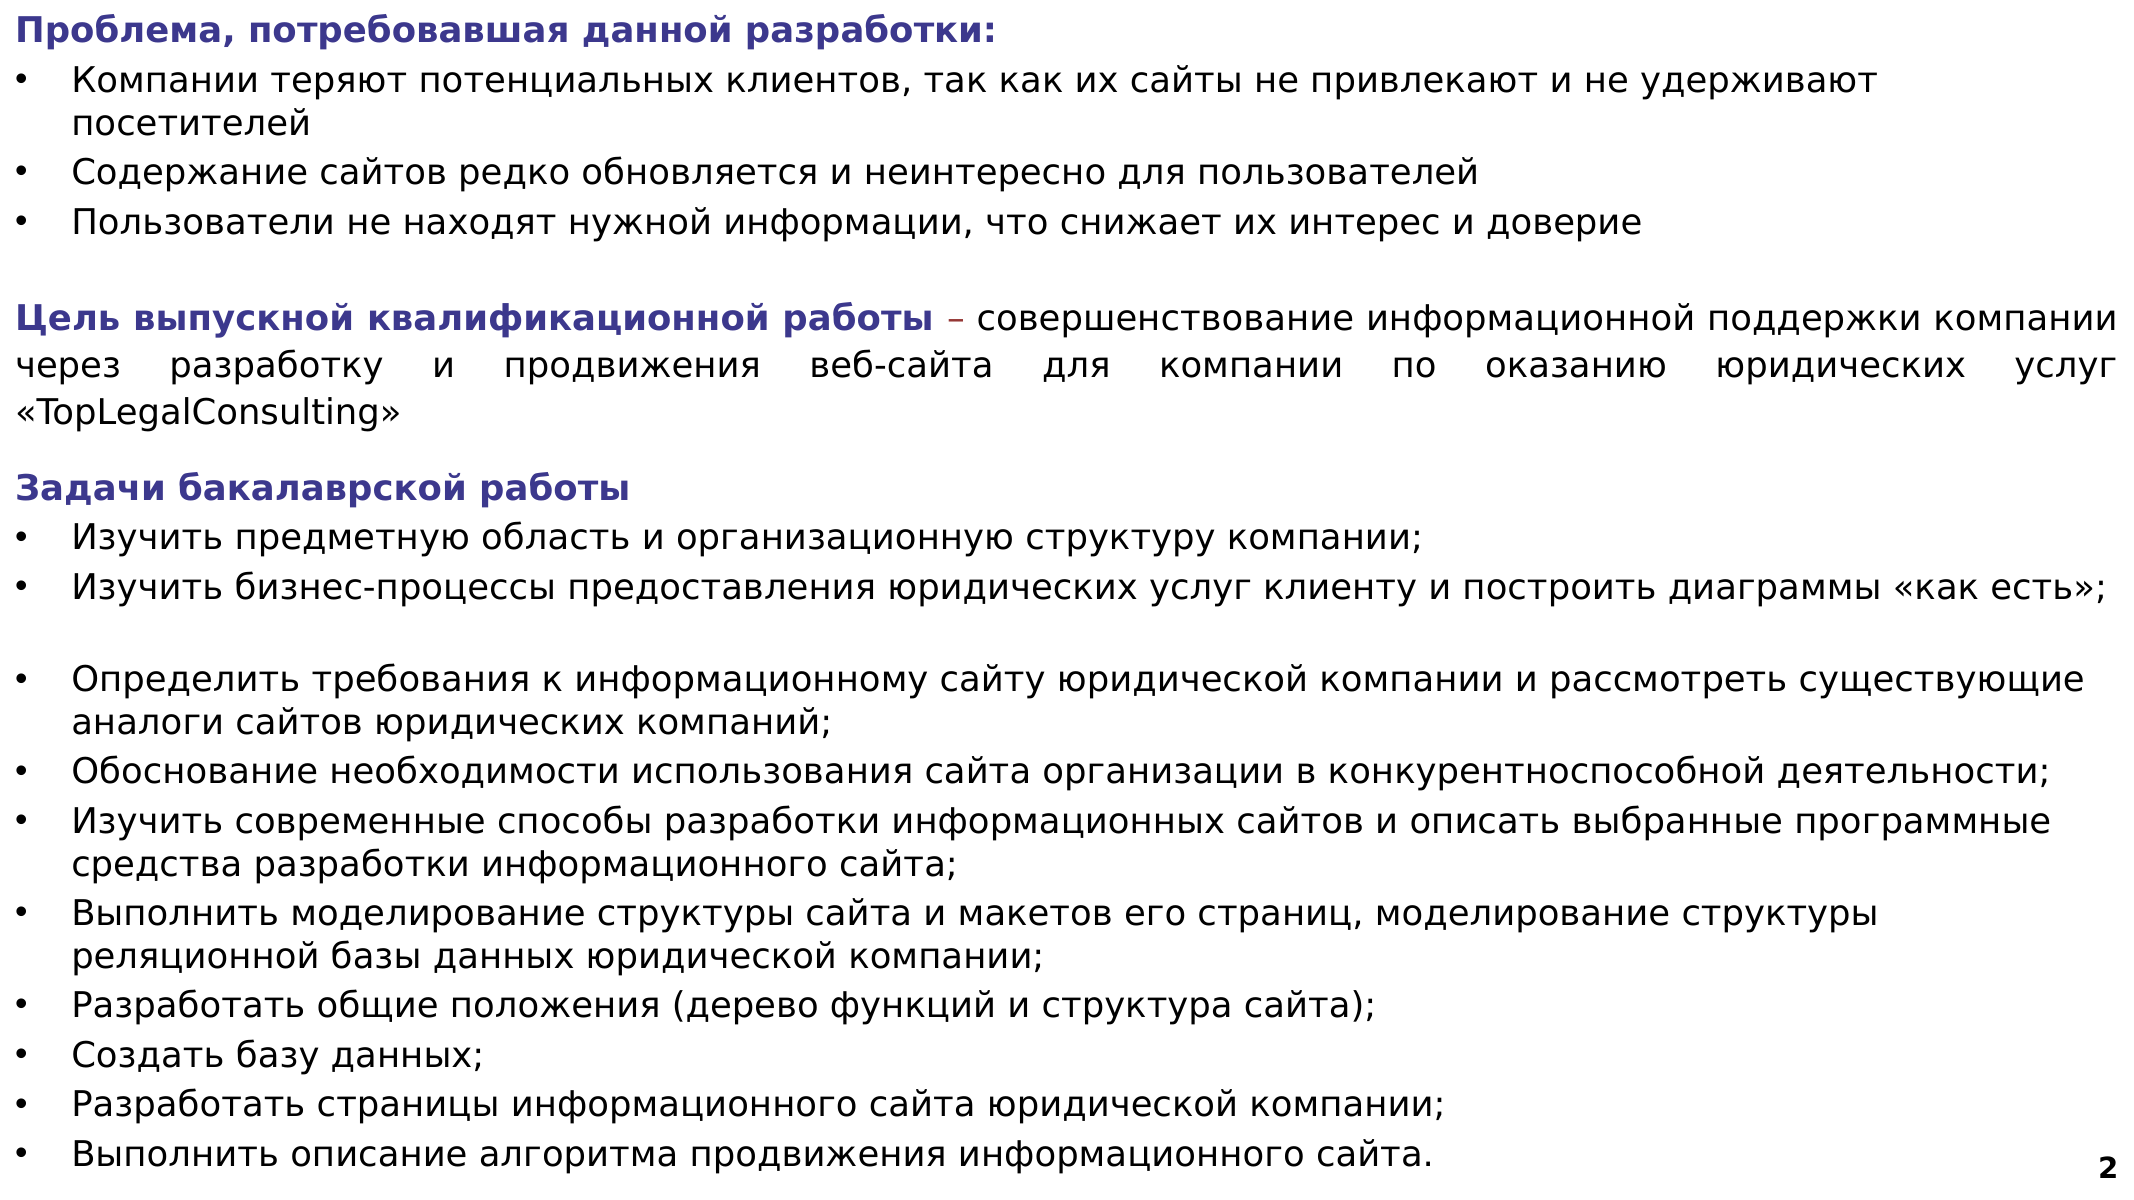

Проблема, потребовавшая данной разработки:
Компании теряют потенциальных клиентов, так как их сайты не привлекают и не удерживают посетителей
Содержание сайтов редко обновляется и неинтересно для пользователей
Пользователи не находят нужной информации, что снижает их интерес и доверие

Цель выпускной квалификационной работы – совершенствование информационной поддержки компании через разработку и продвижения веб-сайта для компании по оказанию юридических услуг «TopLegalConsulting»
Задачи бакалаврской работы
Изучить предметную область и организационную структуру компании;
Изучить бизнес-процессы предоставления юридических услуг клиенту и построить диаграммы «как есть»;
Определить требования к информационному сайту юридической компании и рассмотреть существующие аналоги сайтов юридических компаний;
Обоснование необходимости использования сайта организации в конкурентноспособной деятельности;
Изучить современные способы разработки информационных сайтов и описать выбранные программные средства разработки информационного сайта;
Выполнить моделирование структуры сайта и макетов его страниц, моделирование структуры реляционной базы данных юридической компании;
Разработать общие положения (дерево функций и структура сайта);
Создать базу данных;
Разработать страницы информационного сайта юридической компании;
Выполнить описание алгоритма продвижения информационного сайта.
2